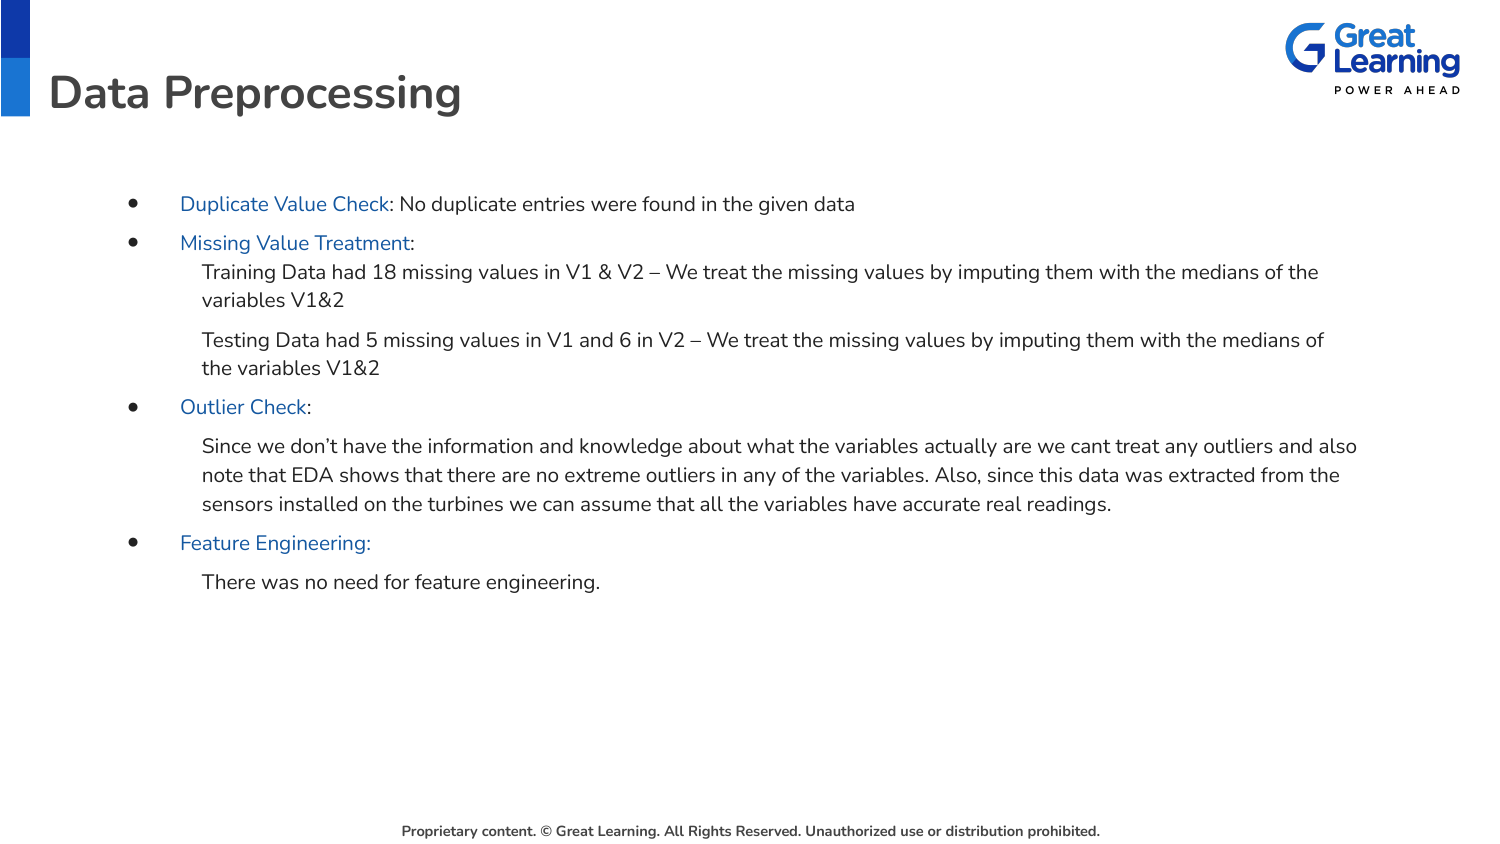

# Data Preprocessing
Duplicate Value Check: No duplicate entries were found in the given data
Missing Value Treatment:
Training Data had 18 missing values in V1 & V2 – We treat the missing values by imputing them with the medians of the variables V1&2
Testing Data had 5 missing values in V1 and 6 in V2 – We treat the missing values by imputing them with the medians of the variables V1&2
Outlier Check:
Since we don’t have the information and knowledge about what the variables actually are we cant treat any outliers and also note that EDA shows that there are no extreme outliers in any of the variables. Also, since this data was extracted from the sensors installed on the turbines we can assume that all the variables have accurate real readings.
Feature Engineering:
There was no need for feature engineering.